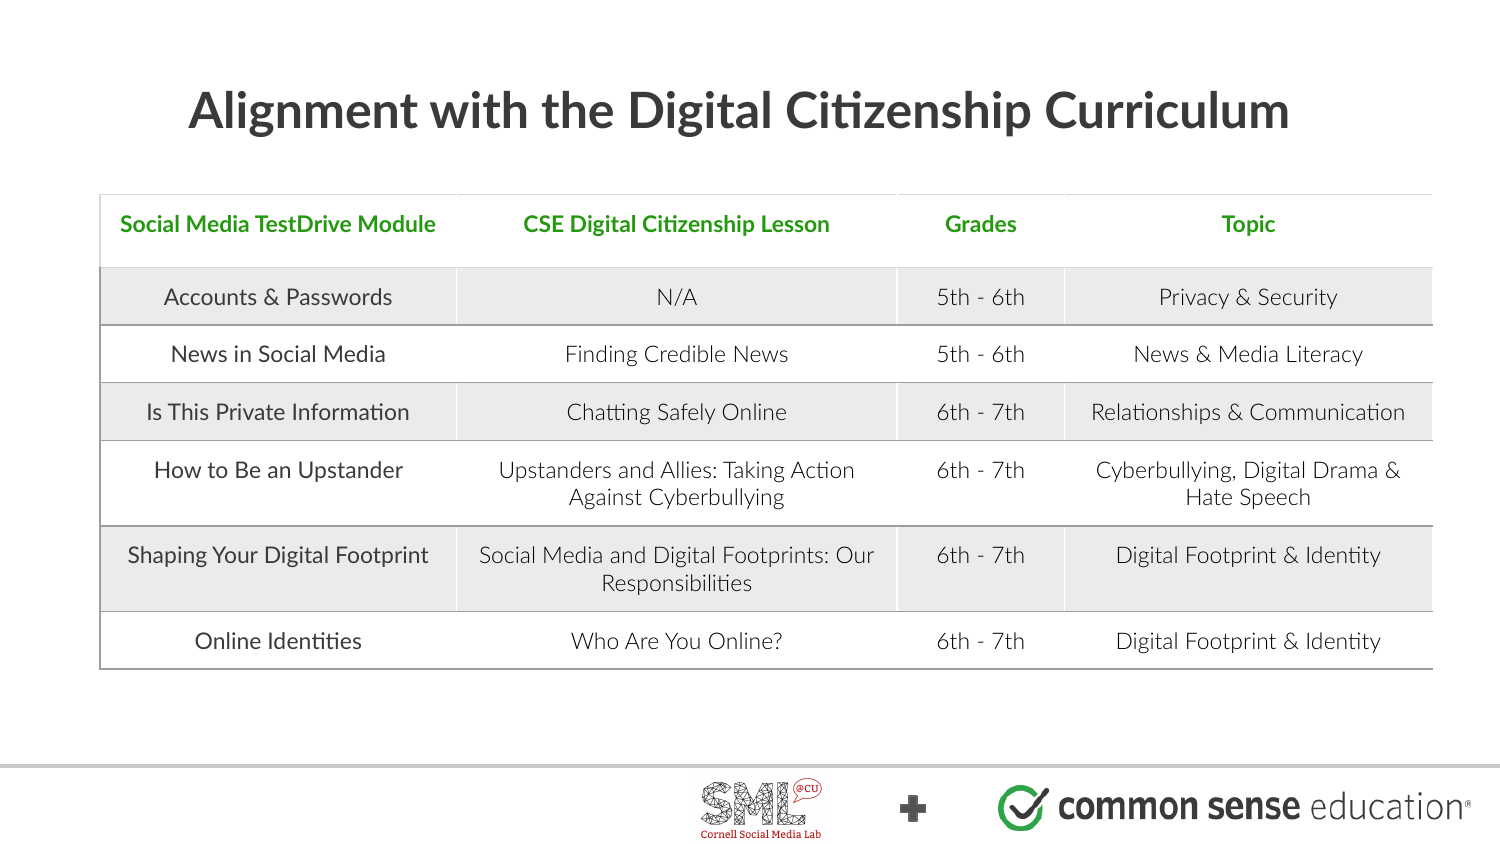

# Alignment with the Digital Citizenship Curriculum
| Social Media TestDrive Module | CSE Digital Citizenship Lesson | Grades | Topic |
| --- | --- | --- | --- |
| Accounts & Passwords | N/A | 5th - 6th | Privacy & Security |
| News in Social Media | Finding Credible News | 5th - 6th | News & Media Literacy |
| Is This Private Information | Chatting Safely Online | 6th - 7th | Relationships & Communication |
| How to Be an Upstander | Upstanders and Allies: Taking Action Against Cyberbullying | 6th - 7th | Cyberbullying, Digital Drama & Hate Speech |
| Shaping Your Digital Footprint | Social Media and Digital Footprints: Our Responsibilities | 6th - 7th | Digital Footprint & Identity |
| Online Identities | Who Are You Online? | 6th - 7th | Digital Footprint & Identity |